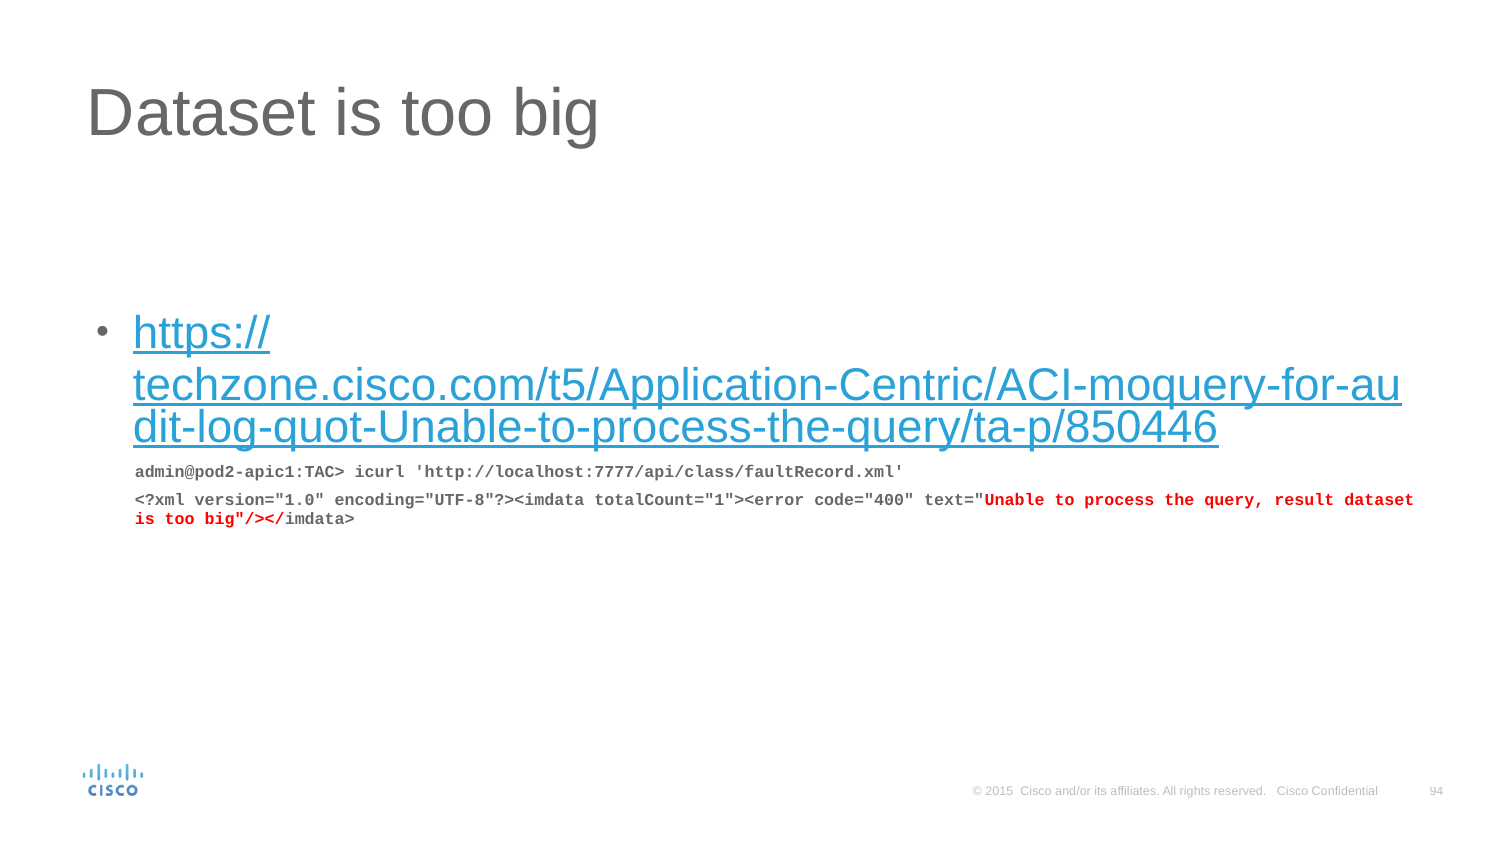

# Dataset is too big

https://techzone.cisco.com/t5/Application-Centric/ACI-moquery-for-audit-log-quot-Unable-to-process-the-query/ta-p/850446
admin@pod2-apic1:TAC> icurl 'http://localhost:7777/api/class/faultRecord.xml'
<?xml version="1.0" encoding="UTF-8"?><imdata totalCount="1"><error code="400" text="Unable to process the query, result dataset is too big"/></imdata>